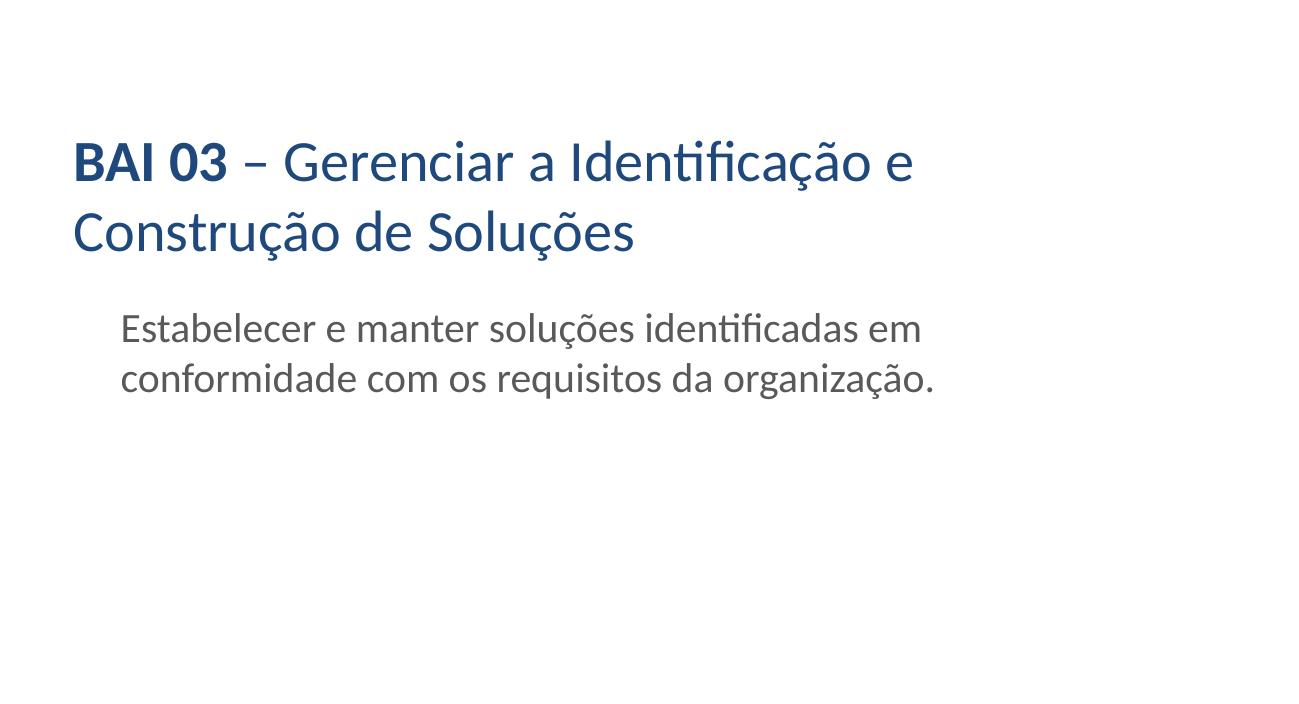

BAI 03 – Gerenciar a Identificação e Construção de Soluções
Estabelecer e manter soluções identificadas em conformidade com os requisitos da organização.